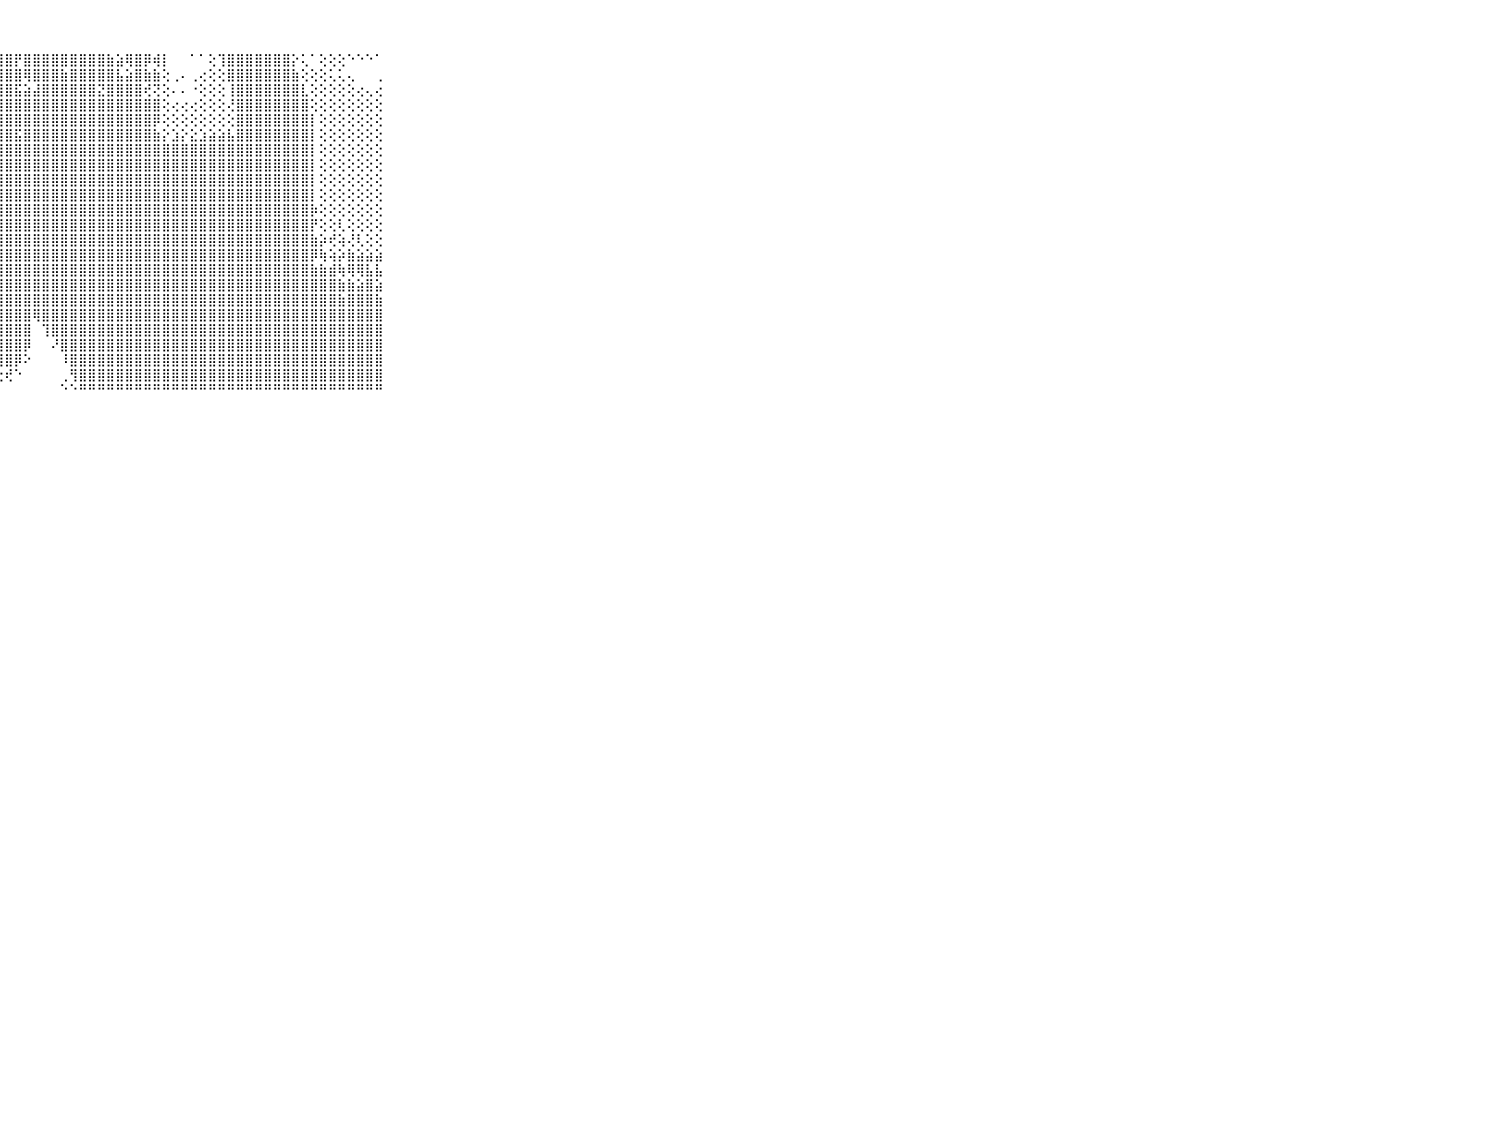

⠀⠀⠀⠀⠀⠀⠀⠀⠀⠀⠀⢷⣧⣵⣿⣿⣿⣿⣿⣿⣿⣿⣿⣿⣿⣿⣿⣿⣿⡟⣿⣿⣿⣿⣿⣿⣿⣿⣿⣷⣵⢿⣿⡿⢾⡇⠀⠀⠁⠁⢕⢹⣿⣿⣿⣿⣿⣿⣿⡕⢅⠁⢕⢕⢕⠑⠑⠑⠁⠀⠀⠀⠀⠀⠀⠀⠀⠀⠀⠀⠀
⠀⠀⠀⠀⠀⠀⠀⠀⠀⠀⠀⢕⢳⣾⢏⣽⣿⣿⣿⣿⣿⣿⣿⣿⣿⣿⣿⣿⣿⣿⢿⣿⣿⣿⣷⣿⣿⣿⣿⣿⣧⣵⣿⣷⣷⢕⢀⠄⢀⢔⢕⢕⣿⣿⣿⣿⣿⣿⣿⣷⢕⢕⢕⢅⢅⢄⠀⠀⢀⠀⠀⠀⠀⠀⠀⠀⠀⠀⠀⠀⠀
⠀⠀⠀⠀⠀⠀⠀⠀⠀⠀⠀⣸⣿⣿⣿⣿⢿⣷⣿⣿⢿⣿⣿⣿⣿⣿⣿⣿⣿⣯⣵⣼⣿⣿⣿⣿⣿⣿⣝⣿⣿⣿⣿⢞⢝⢕⠄⠄⠐⢕⢕⢕⢸⣿⣿⣿⣿⣿⣿⣿⣇⢕⢕⢕⢕⢕⢔⢄⢔⠀⠀⠀⠀⠀⠀⠀⠀⠀⠀⠀⠀
⠀⠀⠀⠀⠀⠀⠀⠀⠀⠀⠀⣿⣿⣿⣿⣿⣷⣿⣿⣿⣿⣿⣿⣿⣿⣿⣿⣿⣿⣿⣿⣿⣿⣿⣿⣿⣿⣿⣿⣿⣿⣿⣿⣿⣿⢕⢔⢔⢔⢕⢕⢕⢜⣿⣿⣿⣿⣿⣿⣿⣿⢕⢕⢕⢕⢕⢕⢕⢕⠀⠀⠀⠀⠀⠀⠀⠀⠀⠀⠀⠀
⠀⠀⠀⠀⠀⠀⠀⠀⠀⠀⠀⡹⢏⠟⠙⠉⢅⢝⠙⢙⠙⢝⣿⣿⣿⣿⣿⣿⣿⣿⣿⣿⣿⣿⣿⣿⣿⣿⣿⣿⣿⣿⣿⣿⡿⢕⢕⢕⢕⢕⢕⢕⢕⣿⣿⣿⣿⣿⣿⣿⣿⡇⢕⢕⢕⢕⢕⢕⢕⠀⠀⠀⠀⠀⠀⠀⠀⠀⠀⠀⠀
⠀⠀⠀⠀⠀⠀⠀⠀⠀⠀⠀⠑⠀⢐⠐⢐⢕⣕⣵⢷⢳⢾⣿⣿⣿⣿⣿⣿⣿⣯⣿⣿⣿⣿⣿⣿⣿⣿⣿⣿⣿⣿⣿⣿⣷⡕⣱⡕⣕⣱⣵⣵⣧⣿⣿⣿⣿⣿⣿⣿⣿⡇⢕⢕⢕⢕⢕⢕⢕⠀⠀⠀⠀⠀⠀⠀⠀⠀⠀⠀⠀
⠀⠀⠀⠀⠀⠀⠀⠀⠀⠀⠀⠀⠔⢜⢰⡵⢟⠋⠑⢑⠀⢕⢸⣿⣿⣿⣿⣿⣿⣿⣿⣿⣿⣿⣿⣿⣿⣿⣿⣿⣿⣿⣿⣿⣿⣿⣿⣿⣿⣿⣿⣿⣿⣿⣿⣿⣿⣿⣿⣿⣿⡇⢕⢕⢕⢕⢕⢕⢕⠀⠀⠀⠀⠀⠀⠀⠀⠀⠀⠀⠀
⠀⠀⠀⠀⠀⠀⠀⠀⠀⠀⠀⠀⢑⢜⠃⠁⠀⢄⢄⢱⣧⣼⣿⣿⣿⣿⣿⣿⣿⣿⣿⣿⣿⣿⣿⣿⣿⣿⣿⣿⣿⣿⣿⣿⣿⣿⣿⣿⣿⣿⣿⣿⣿⣿⣿⣿⣿⣿⣿⣿⣿⡇⢕⢕⢕⢕⢕⢕⢕⠀⠀⠀⠀⠀⠀⠀⠀⠀⠀⠀⠀
⠀⠀⠀⠀⠀⠀⠀⠀⠀⠀⠀⡄⢁⢄⢕⢄⢄⢕⢕⣸⣷⣿⣿⣿⣿⣿⣿⣿⣿⣿⣿⣿⣿⣿⣿⣿⣿⣿⣿⣿⣿⣿⣿⣿⣿⣿⣿⣿⣿⣿⣿⣿⣿⣿⣿⣿⣿⣿⣿⣿⣿⡇⢕⢕⢕⢕⢕⢕⢕⠀⠀⠀⠀⠀⠀⠀⠀⠀⠀⠀⠀
⠀⠀⠀⠀⠀⠀⠀⠀⠀⠀⠀⢕⢕⣱⣵⣷⣾⣿⣿⣿⣿⣿⣿⣿⣿⣿⣿⣿⣿⣿⣿⣿⣿⣿⣿⣿⣿⣿⣿⣿⣿⣿⣿⣿⣿⣿⣿⣿⣿⣿⣿⣿⣿⣿⣿⣿⣿⣿⣿⣿⣿⡇⢕⢕⢕⢕⢕⢕⢕⠀⠀⠀⠀⠀⠀⠀⠀⠀⠀⠀⠀
⠀⠀⠀⠀⠀⠀⠀⠀⠀⠀⠀⢕⣾⣿⣿⣿⣿⣿⣿⣿⣿⣿⣿⣿⣿⣿⣿⣿⣿⣿⣿⣿⣿⣿⣿⣿⣿⣿⣿⣿⣿⣿⣿⣿⣿⣿⣿⣿⣿⣿⣿⣿⣿⣿⣿⣿⣿⣿⣿⣿⣿⡷⢕⢕⢕⢕⢕⢕⢕⠀⠀⠀⠀⠀⠀⠀⠀⠀⠀⠀⠀
⠀⠀⠀⠀⠀⠀⠀⠀⠀⠀⠀⢸⣿⣿⣿⣿⣿⣿⣿⣿⣿⣿⣿⣿⣿⣿⣿⣿⣿⣿⣿⣿⣿⣿⣿⣿⣿⣿⣿⣿⣿⣿⣿⣿⣿⣿⣿⣿⣿⣿⣿⣿⣿⣿⣿⣿⣿⣿⣿⣿⣿⡟⢕⢕⢇⢕⢕⢕⢕⠀⠀⠀⠀⠀⠀⠀⠀⠀⠀⠀⠀
⠀⠀⠀⠀⠀⠀⠀⠀⠀⠀⠀⢜⣿⣿⣿⣿⣿⣿⣿⣿⣿⣿⣿⣿⣿⣿⣿⣿⣿⣿⣿⣿⣿⣿⣿⣿⣿⣿⣿⣿⣿⣿⣿⣿⣿⣿⣿⣿⣿⣿⣿⣿⣿⣿⣿⣿⣿⣿⣿⣿⣿⣷⡵⢞⢵⢜⢇⢕⢕⠀⠀⠀⠀⠀⠀⠀⠀⠀⠀⠀⠀
⠀⠀⠀⠀⠀⠀⠀⠀⠀⠀⠀⠕⢹⣿⣿⣿⣿⣿⣿⣿⣿⣿⣿⣿⣿⣿⣿⣿⣿⣿⣿⣿⣿⣿⣿⣿⣿⣿⣿⣿⣿⣿⣿⣿⣿⣿⣿⣿⣿⣿⣿⣿⣿⣿⣿⣿⣿⣿⣿⣿⣿⡿⢷⢵⡵⣷⣵⣵⣵⠀⠀⠀⠀⠀⠀⠀⠀⠀⠀⠀⠀
⠀⠀⠀⠀⠀⠀⠀⠀⠀⠀⠀⣔⢜⣿⣿⣿⣿⣷⣿⣿⣿⣿⣿⣿⣿⣿⣿⣿⣿⣿⣿⣿⣿⣿⣿⣿⣿⣿⣿⣿⣿⣿⣿⣿⣿⣿⣿⣿⣿⣿⣿⣿⣿⣿⣿⣿⣿⣿⣿⣿⣿⣷⣷⣾⢷⢿⢿⣧⣧⠀⠀⠀⠀⠀⠀⠀⠀⠀⠀⠀⠀
⠀⠀⠀⠀⠀⠀⠀⠀⠀⠀⠀⣟⣧⣽⣿⣿⣿⣿⣿⣿⣿⣿⣿⣿⡿⣿⣿⣿⣿⣿⣿⣿⣿⣿⣿⣿⣿⣿⣿⣿⣿⣿⣿⣿⣿⣿⣿⣿⣿⣿⣿⣿⣿⣿⣿⣿⣿⣿⣿⣿⣿⣿⣿⣿⣷⣷⣵⣿⣵⠀⠀⠀⠀⠀⠀⠀⠀⠀⠀⠀⠀
⠀⠀⠀⠀⠀⠀⠀⠀⠀⠀⠀⣿⣿⣿⣿⣿⣿⣿⣿⣿⣿⣯⣽⣿⣾⣿⣿⣿⣿⣿⣿⣿⣿⣿⣿⣿⣿⣿⣿⣿⣿⣿⣿⣿⣿⣿⣿⣿⣿⣿⣿⣿⣿⣿⣿⣿⣿⣿⣿⣿⣿⣿⣿⣿⣷⣿⣿⣿⣷⠀⠀⠀⠀⠀⠀⠀⠀⠀⠀⠀⠀
⠀⠀⠀⠀⠀⠀⠀⠀⠀⠀⠀⣿⣿⣿⣿⣿⣿⣿⣿⣿⣿⣿⣿⣿⢿⢟⣿⣿⣿⣿⣿⢿⣿⣿⣿⣿⣿⣿⣿⣿⣿⣿⣿⣿⣿⣿⣿⣿⣿⣿⣿⣿⣿⣿⣿⣿⣿⣿⣿⣿⣿⣿⣿⣿⣿⣿⣿⣿⣿⠀⠀⠀⠀⠀⠀⠀⠀⠀⠀⠀⠀
⠀⠀⠀⠀⠀⠀⠀⠀⠀⠀⠀⣿⣿⣿⣿⣿⢹⣿⣿⣿⣿⣿⣿⣷⣷⣿⣿⣿⣿⣿⣿⠀⢹⣿⣿⣿⣿⣿⣿⣿⣿⣿⣿⣿⣿⣿⣿⣿⣿⣿⣿⣿⣿⣿⣿⣿⣿⣿⣿⣿⣿⣿⣿⣿⣿⣿⣿⣿⣿⠀⠀⠀⠀⠀⠀⠀⠀⠀⠀⠀⠀
⠀⠀⠀⠀⠀⠀⠀⠀⠀⠀⠀⣿⣿⣿⣿⣿⣧⢝⣿⣿⣿⣿⣿⣿⣿⣿⣿⣿⣿⣿⡿⠀⠀⠜⣿⣿⣿⣿⣿⣿⣿⣿⣿⣿⣿⣿⣿⣿⣿⣿⣿⣿⣿⣿⣿⣿⣿⣿⣿⣿⣿⣿⣿⣿⣿⣿⣿⣿⣿⠀⠀⠀⠀⠀⠀⠀⠀⠀⠀⠀⠀
⠀⠀⠀⠀⠀⠀⠀⠀⠀⠀⠀⣿⣿⣿⣿⣿⣿⡕⢹⣿⣿⣿⣿⣿⣿⣿⣿⣿⣿⡿⠕⠀⠀⠀⠸⣿⣿⣿⣿⣿⣿⣿⣿⣿⣿⣿⣿⣿⣿⣿⣿⣿⣿⣿⣿⣿⣿⣿⣿⣿⣿⣿⣿⣿⣿⣿⣿⣿⣿⠀⠀⠀⠀⠀⠀⠀⠀⠀⠀⠀⠀
⠀⠀⠀⠀⠀⠀⠀⠀⠀⠀⠀⣿⣿⣿⣿⣿⣿⣧⢕⢝⢿⢟⢻⢿⢿⢟⢝⢕⢞⠑⠀⠀⠀⠀⢀⢻⣿⣿⣿⣿⣿⣿⣿⣿⣿⣿⣿⣿⣿⣿⣿⣿⣿⣿⣿⣿⣿⣿⣿⣿⣿⣿⣿⣿⣿⣿⣿⣿⣿⠀⠀⠀⠀⠀⠀⠀⠀⠀⠀⠀⠀
⠀⠀⠀⠀⠀⠀⠀⠀⠀⠀⠀⠛⠛⠛⠛⠛⠛⠛⠃⠑⠑⠑⠀⠀⠁⠁⠁⠀⠀⠀⠀⠀⠀⠀⠑⠑⠛⠛⠛⠛⠛⠛⠛⠛⠛⠛⠛⠛⠛⠛⠛⠛⠛⠛⠛⠛⠛⠛⠛⠛⠛⠛⠛⠛⠛⠛⠛⠛⠛⠀⠀⠀⠀⠀⠀⠀⠀⠀⠀⠀⠀